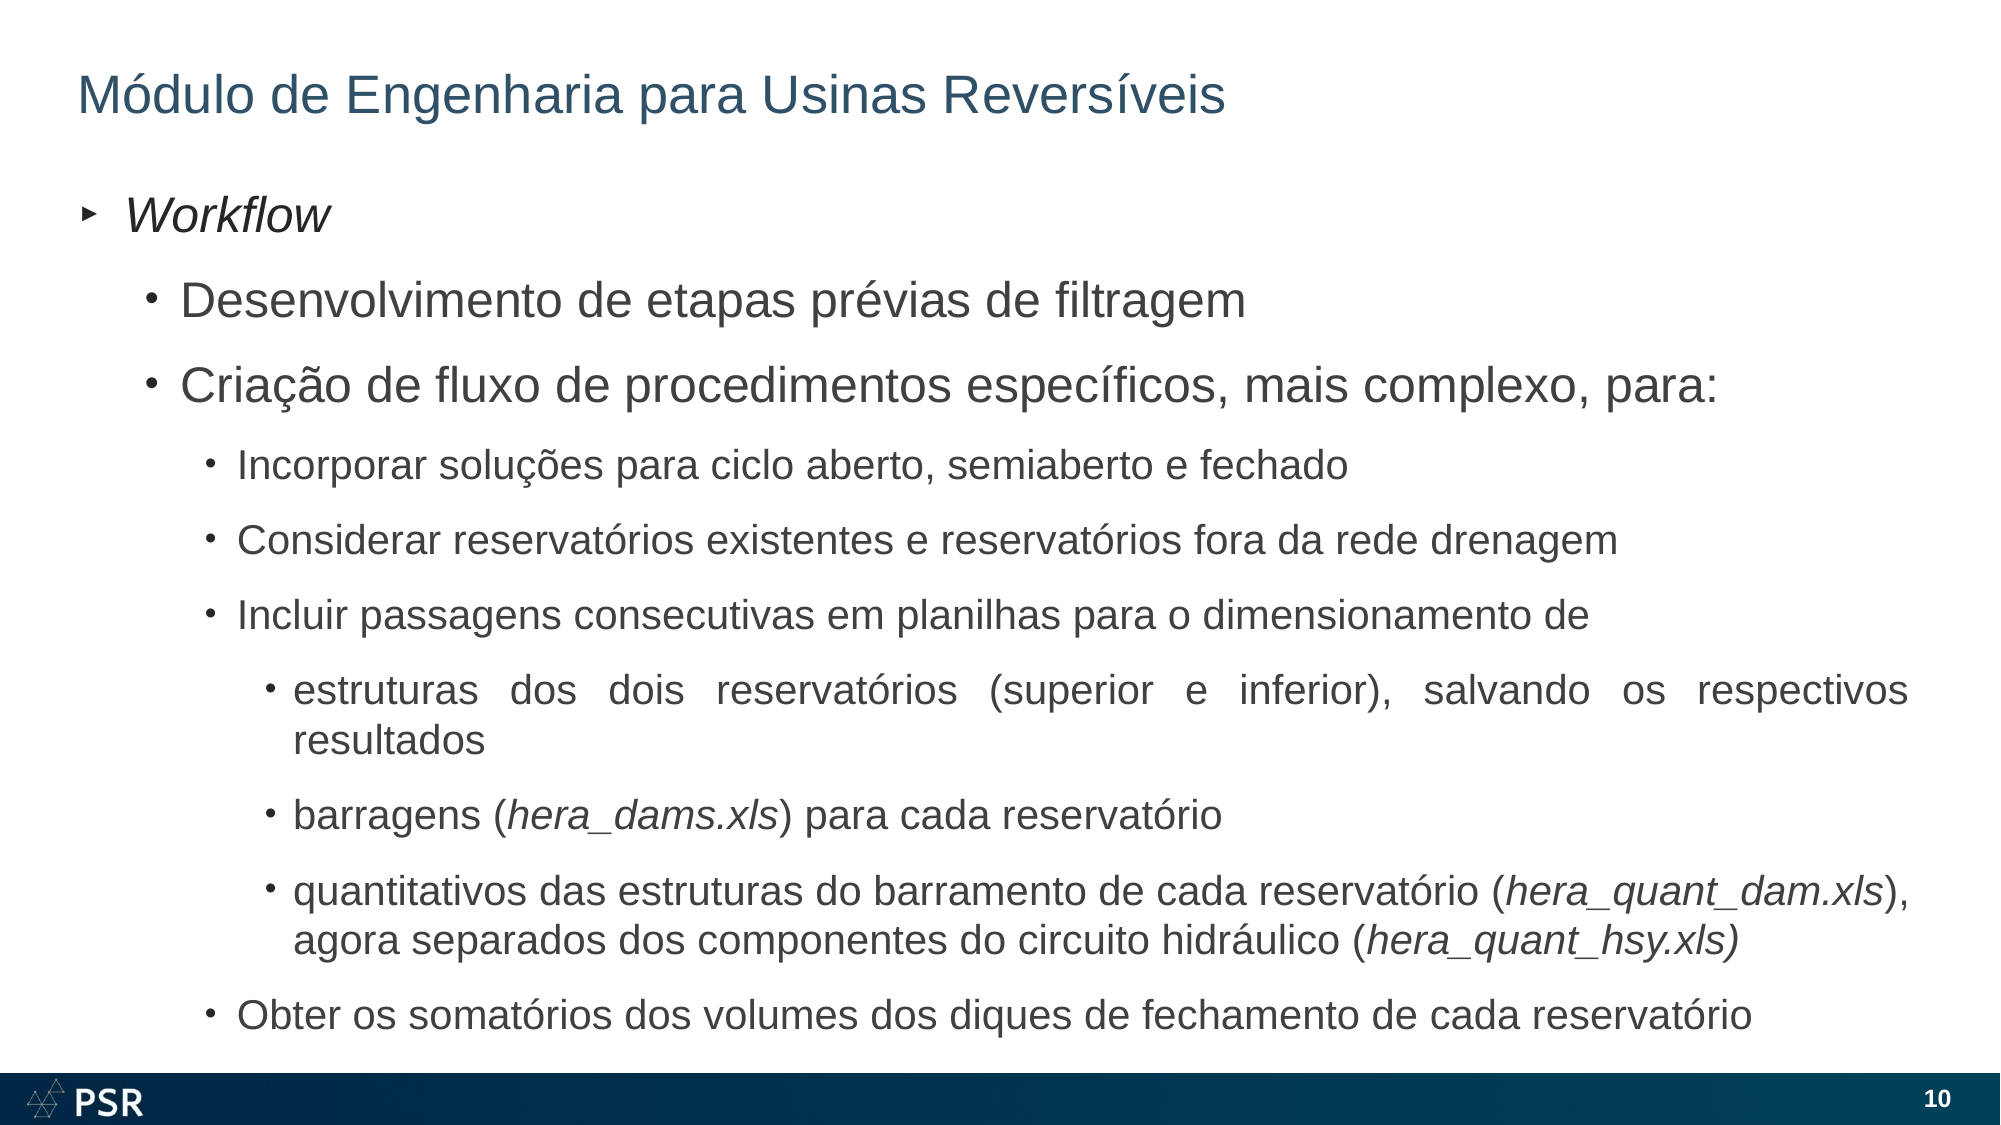

# Módulo de Engenharia para Usinas Reversíveis
Workflow
Desenvolvimento de etapas prévias de filtragem
Criação de fluxo de procedimentos específicos, mais complexo, para:
Incorporar soluções para ciclo aberto, semiaberto e fechado
Considerar reservatórios existentes e reservatórios fora da rede drenagem
Incluir passagens consecutivas em planilhas para o dimensionamento de
estruturas dos dois reservatórios (superior e inferior), salvando os respectivos resultados
barragens (hera_dams.xls) para cada reservatório
quantitativos das estruturas do barramento de cada reservatório (hera_quant_dam.xls), agora separados dos componentes do circuito hidráulico (hera_quant_hsy.xls)
Obter os somatórios dos volumes dos diques de fechamento de cada reservatório

10